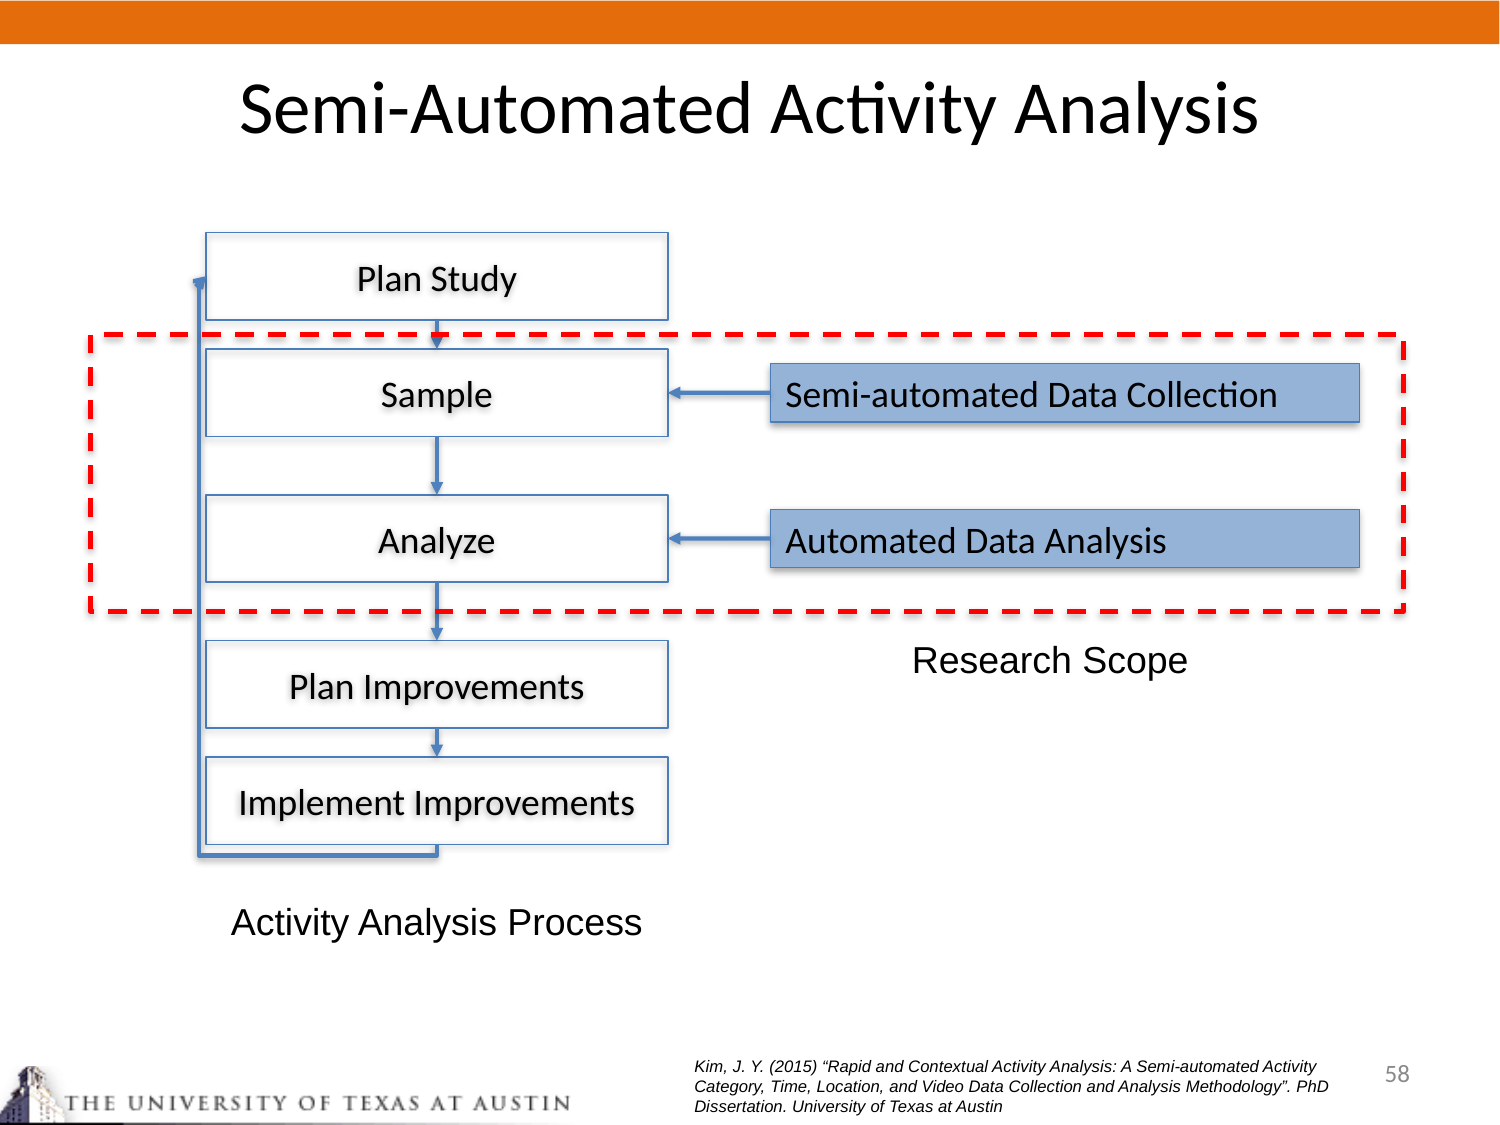

# Semi-Automated Activity Analysis
Plan Study

Sample
Semi-automated Data Collection
Analyze
Automated Data Analysis
Research Scope
Plan Improvements
Implement Improvements
Activity Analysis Process
58
Kim, J. Y. (2015) “Rapid and Contextual Activity Analysis: A Semi-automated Activity Category, Time, Location, and Video Data Collection and Analysis Methodology”. PhD Dissertation. University of Texas at Austin